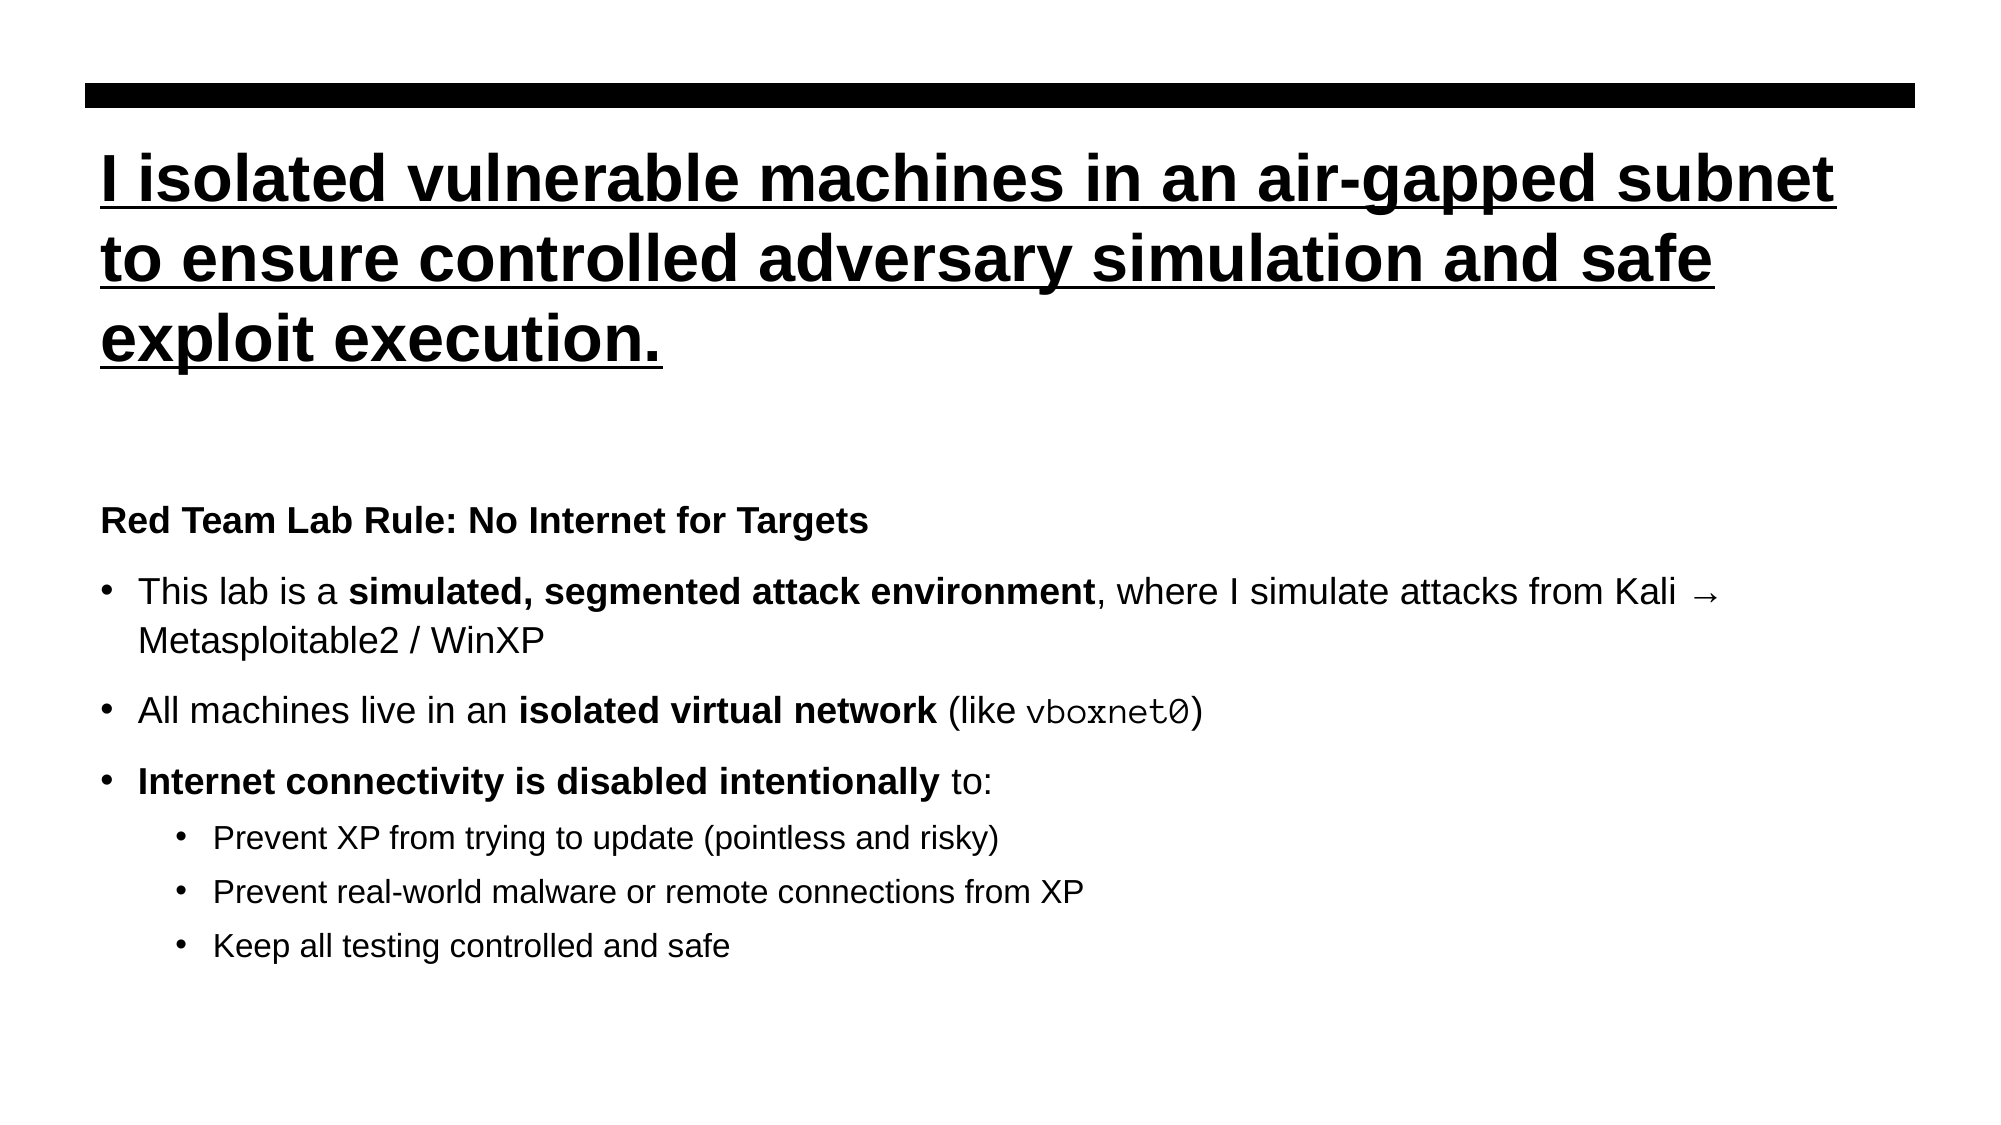

# I isolated vulnerable machines in an air-gapped subnet to ensure controlled adversary simulation and safe exploit execution.
Red Team Lab Rule: No Internet for Targets
This lab is a simulated, segmented attack environment, where I simulate attacks from Kali → Metasploitable2 / WinXP
All machines live in an isolated virtual network (like vboxnet0)
Internet connectivity is disabled intentionally to:
Prevent XP from trying to update (pointless and risky)
Prevent real-world malware or remote connections from XP
Keep all testing controlled and safe